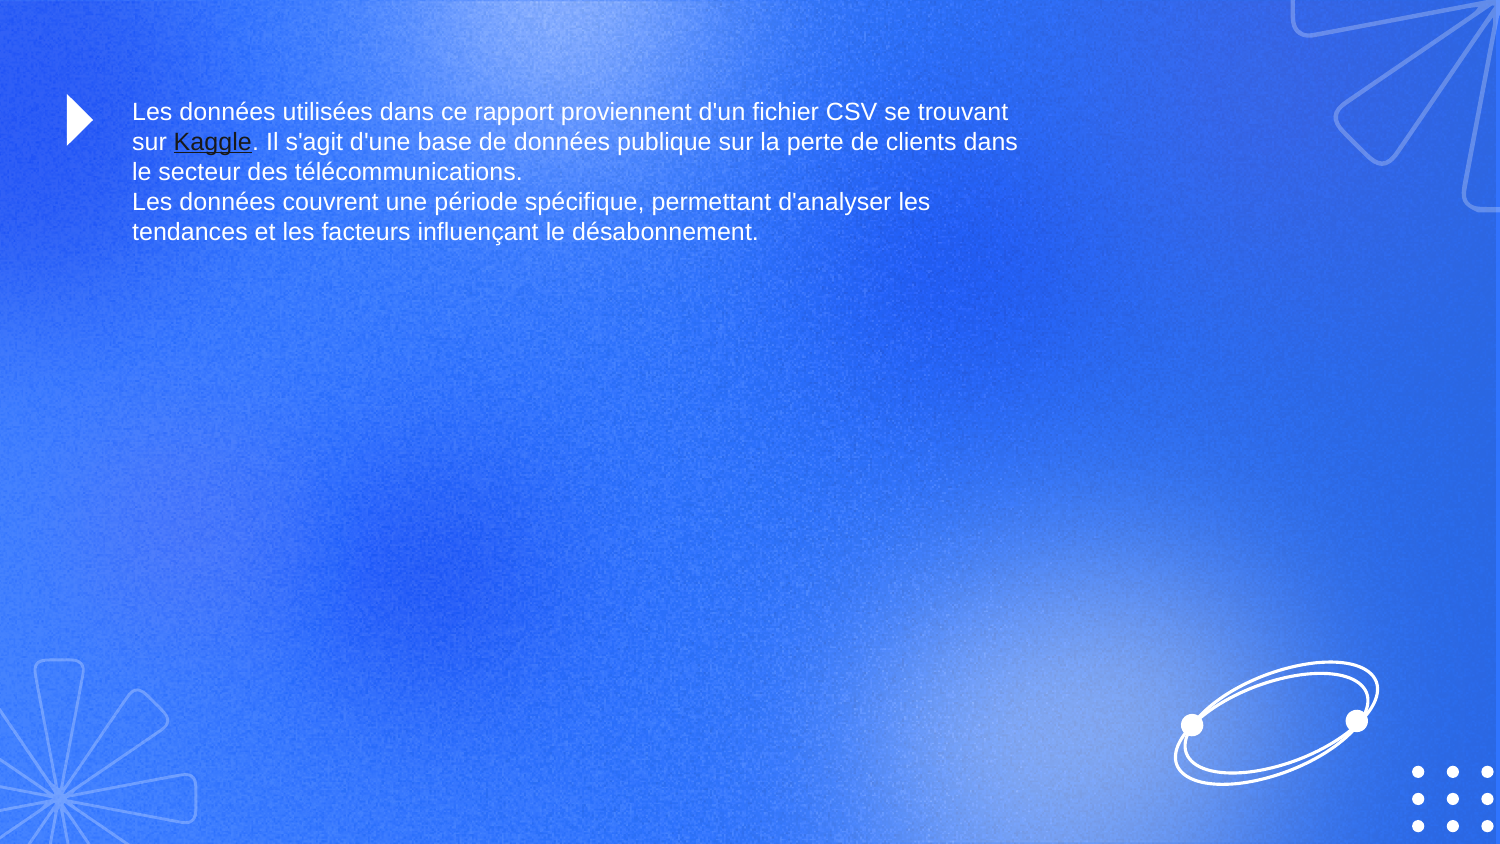

Les données utilisées dans ce rapport proviennent d'un fichier CSV se trouvant sur Kaggle. Il s'agit d'une base de données publique sur la perte de clients dans le secteur des télécommunications.
Les données couvrent une période spécifique, permettant d'analyser les tendances et les facteurs influençant le désabonnement.